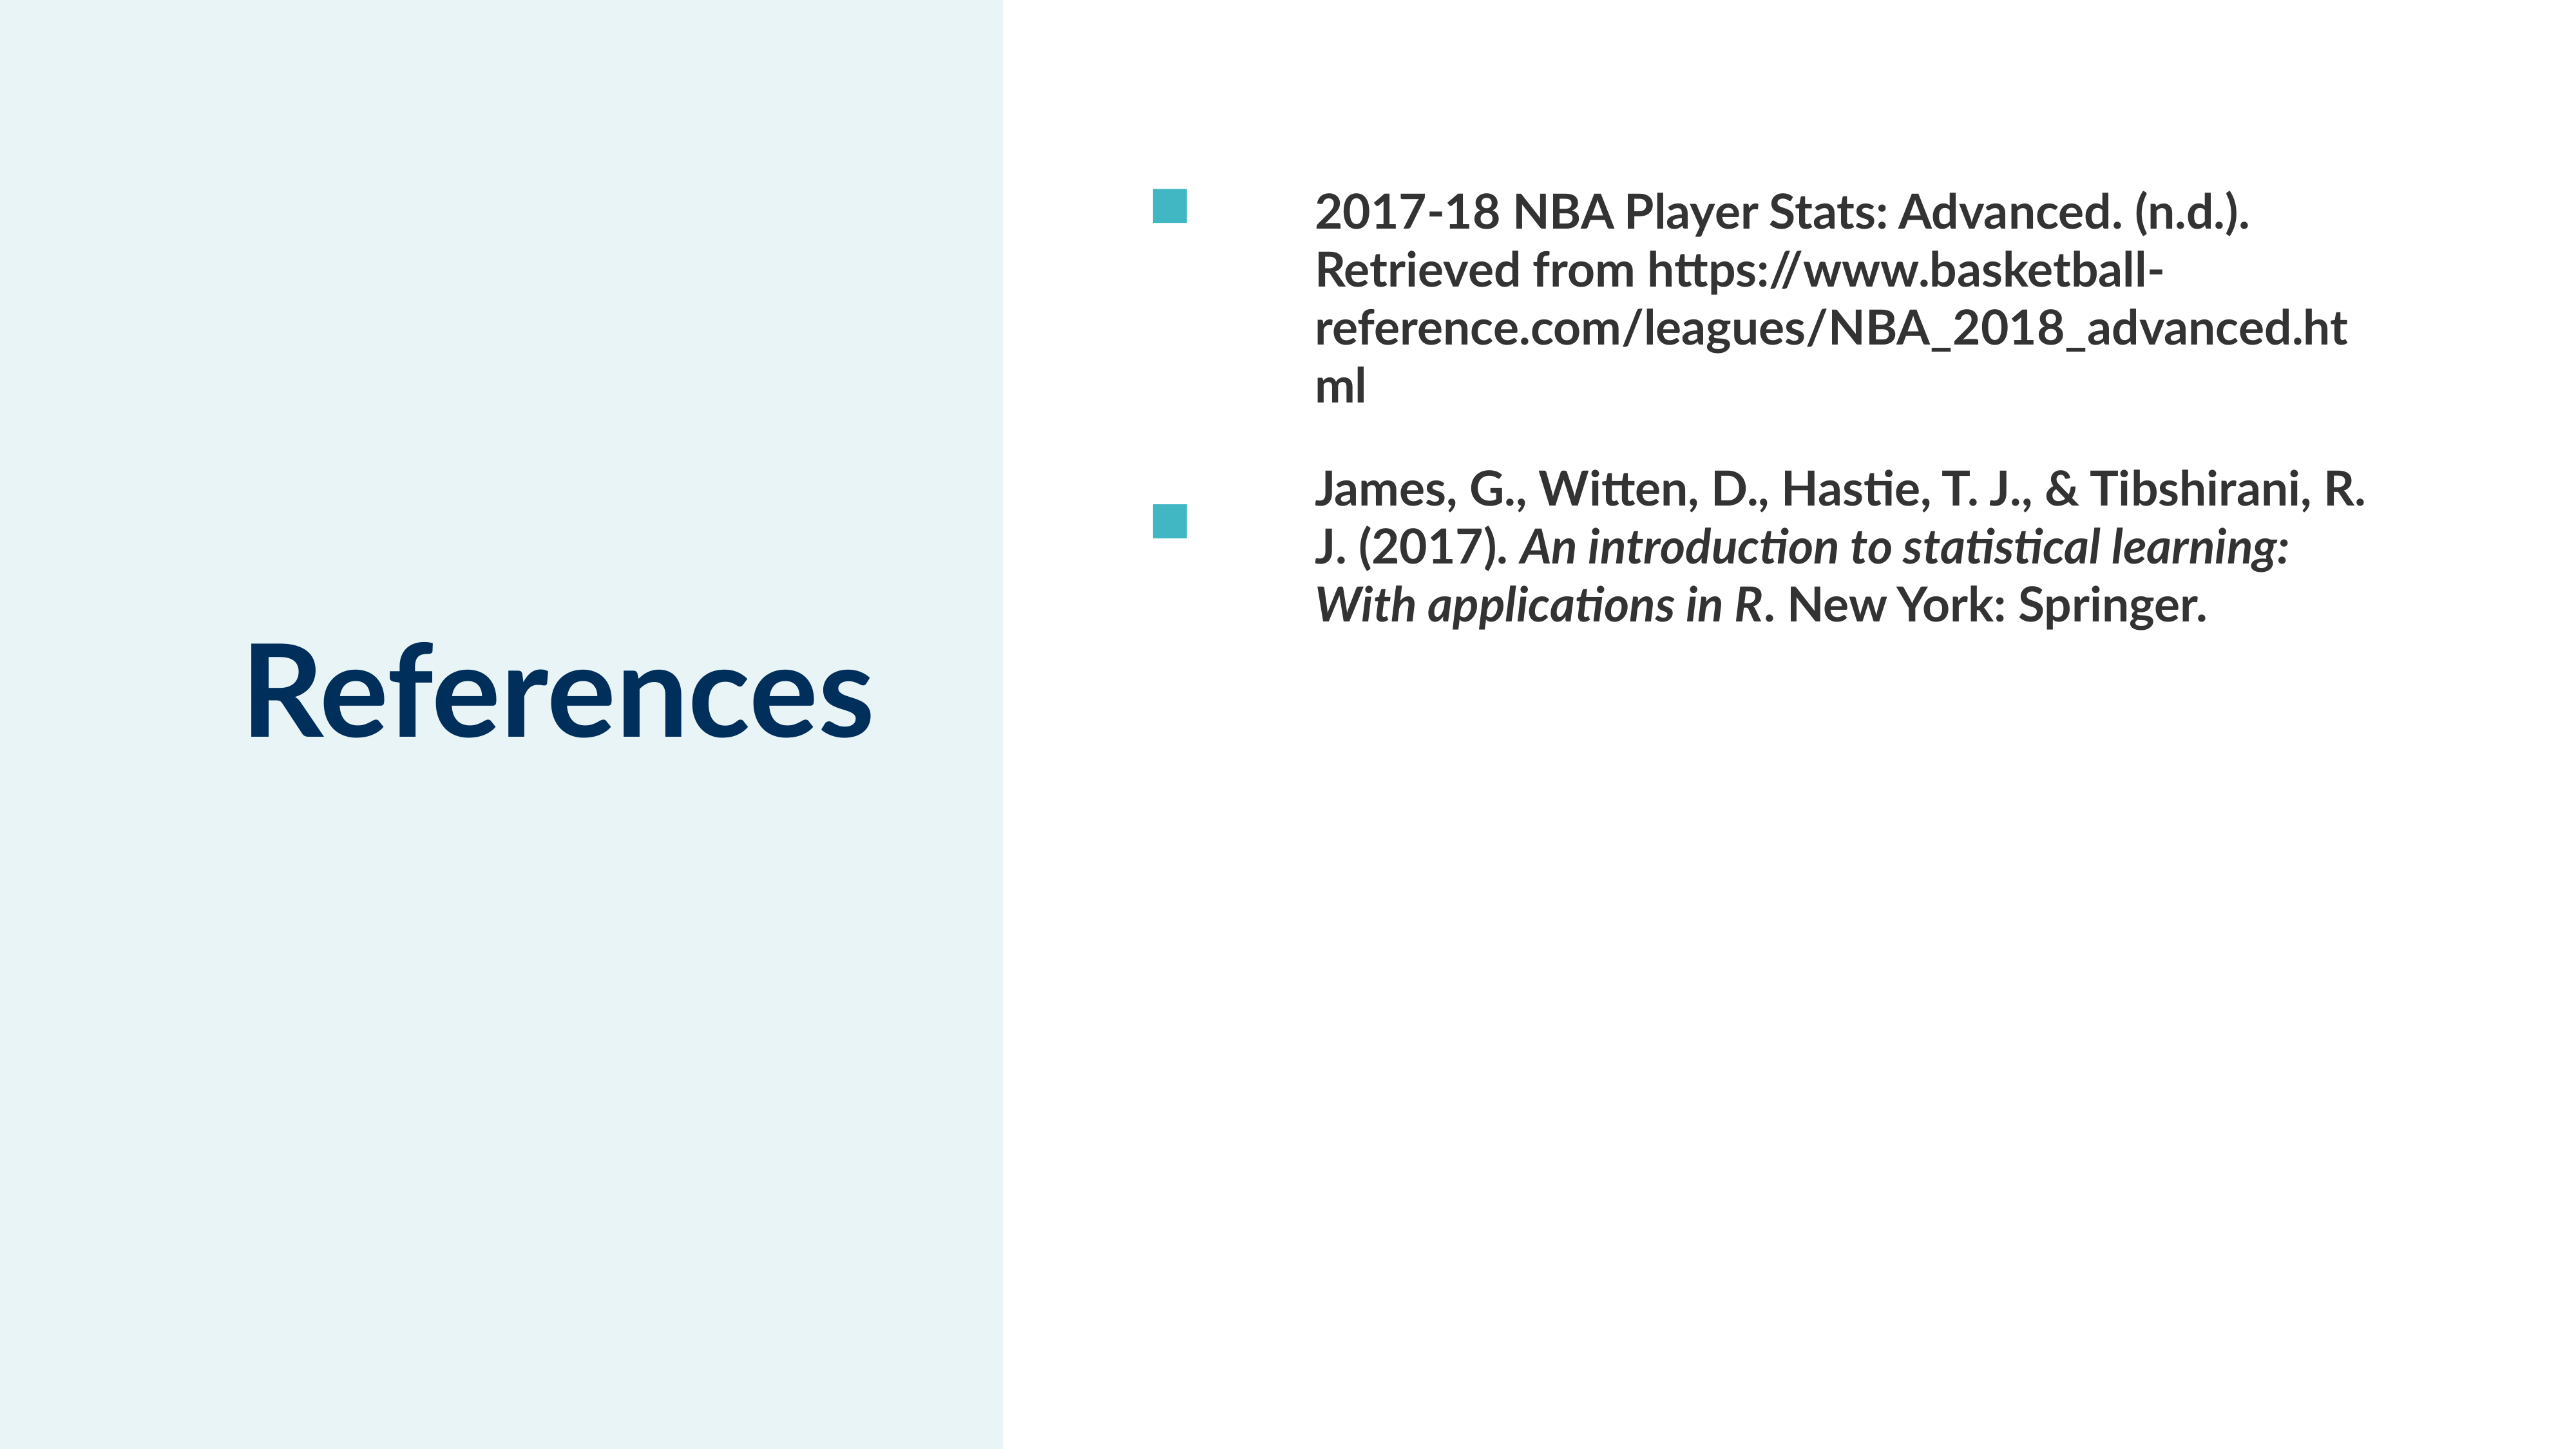

2017-18 NBA Player Stats: Advanced. (n.d.). Retrieved from https://www.basketball-reference.com/leagues/NBA_2018_advanced.html

James, G., Witten, D., Hastie, T. J., & Tibshirani, R. J. (2017). An introduction to statistical learning: With applications in R. New York: Springer.

References